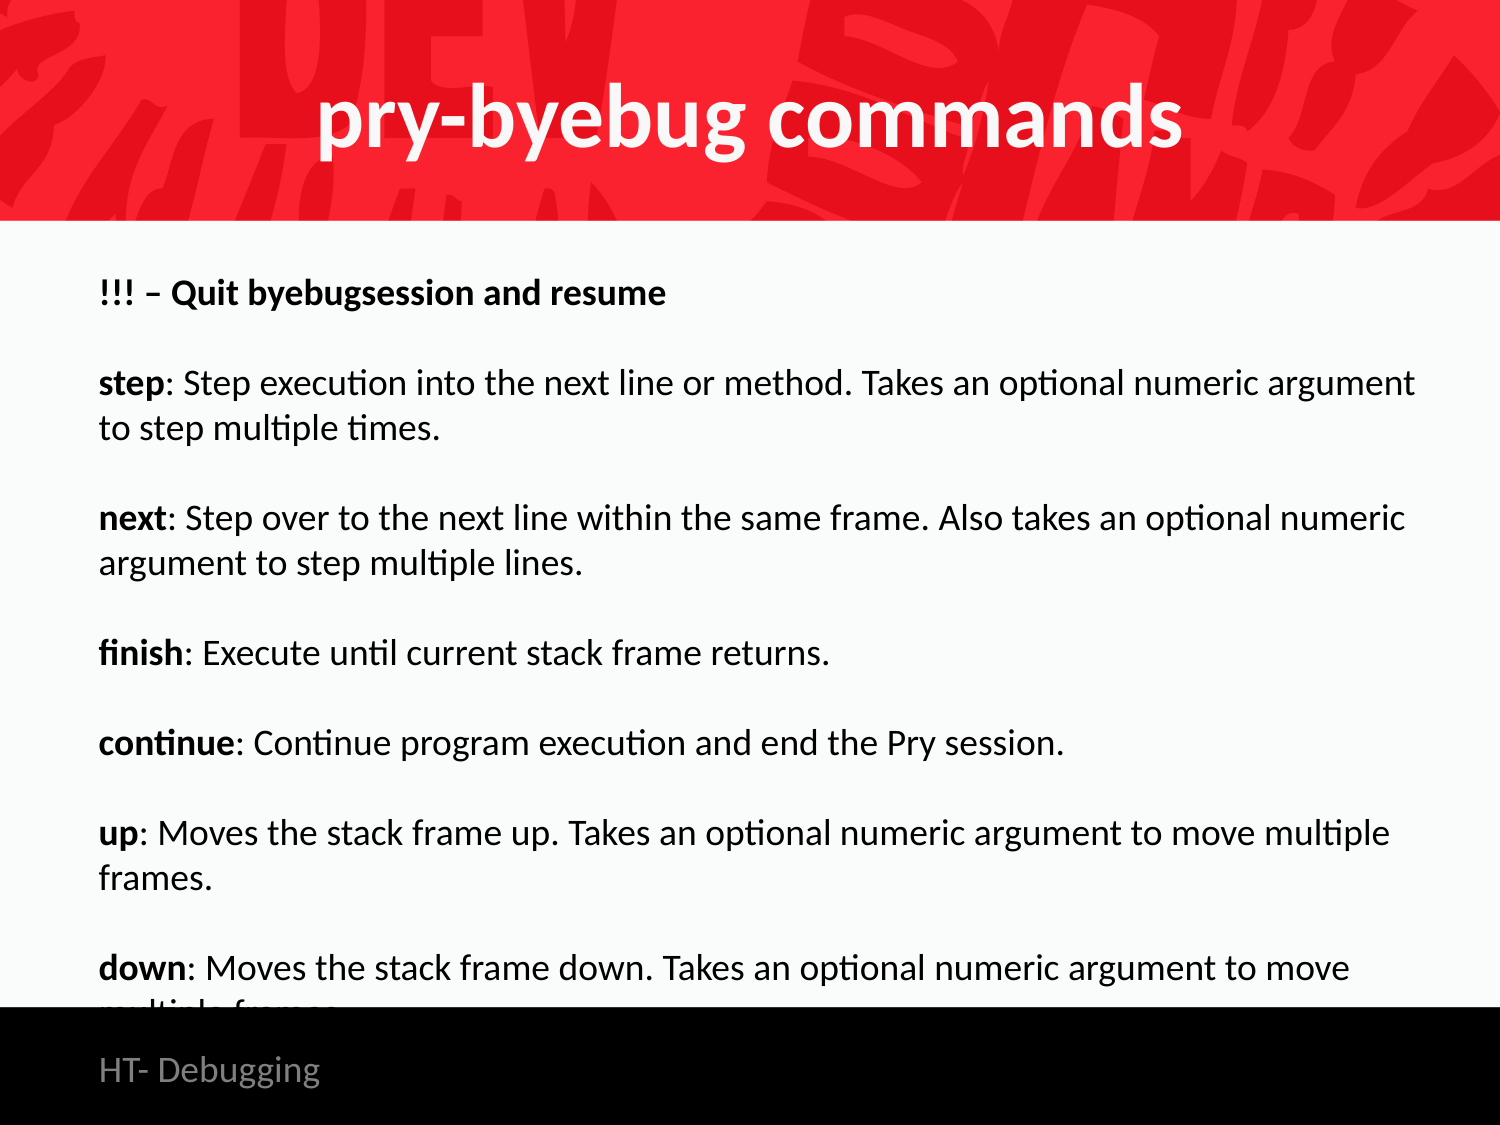

# pry-byebug commands
!!! – Quit byebugsession and resume

step: Step execution into the next line or method. Takes an optional numeric argument to step multiple times.

next: Step over to the next line within the same frame. Also takes an optional numeric argument to step multiple lines.

finish: Execute until current stack frame returns.

continue: Continue program execution and end the Pry session.

up: Moves the stack frame up. Takes an optional numeric argument to move multiple frames.

down: Moves the stack frame down. Takes an optional numeric argument to move multiple frames.
HT- Debugging